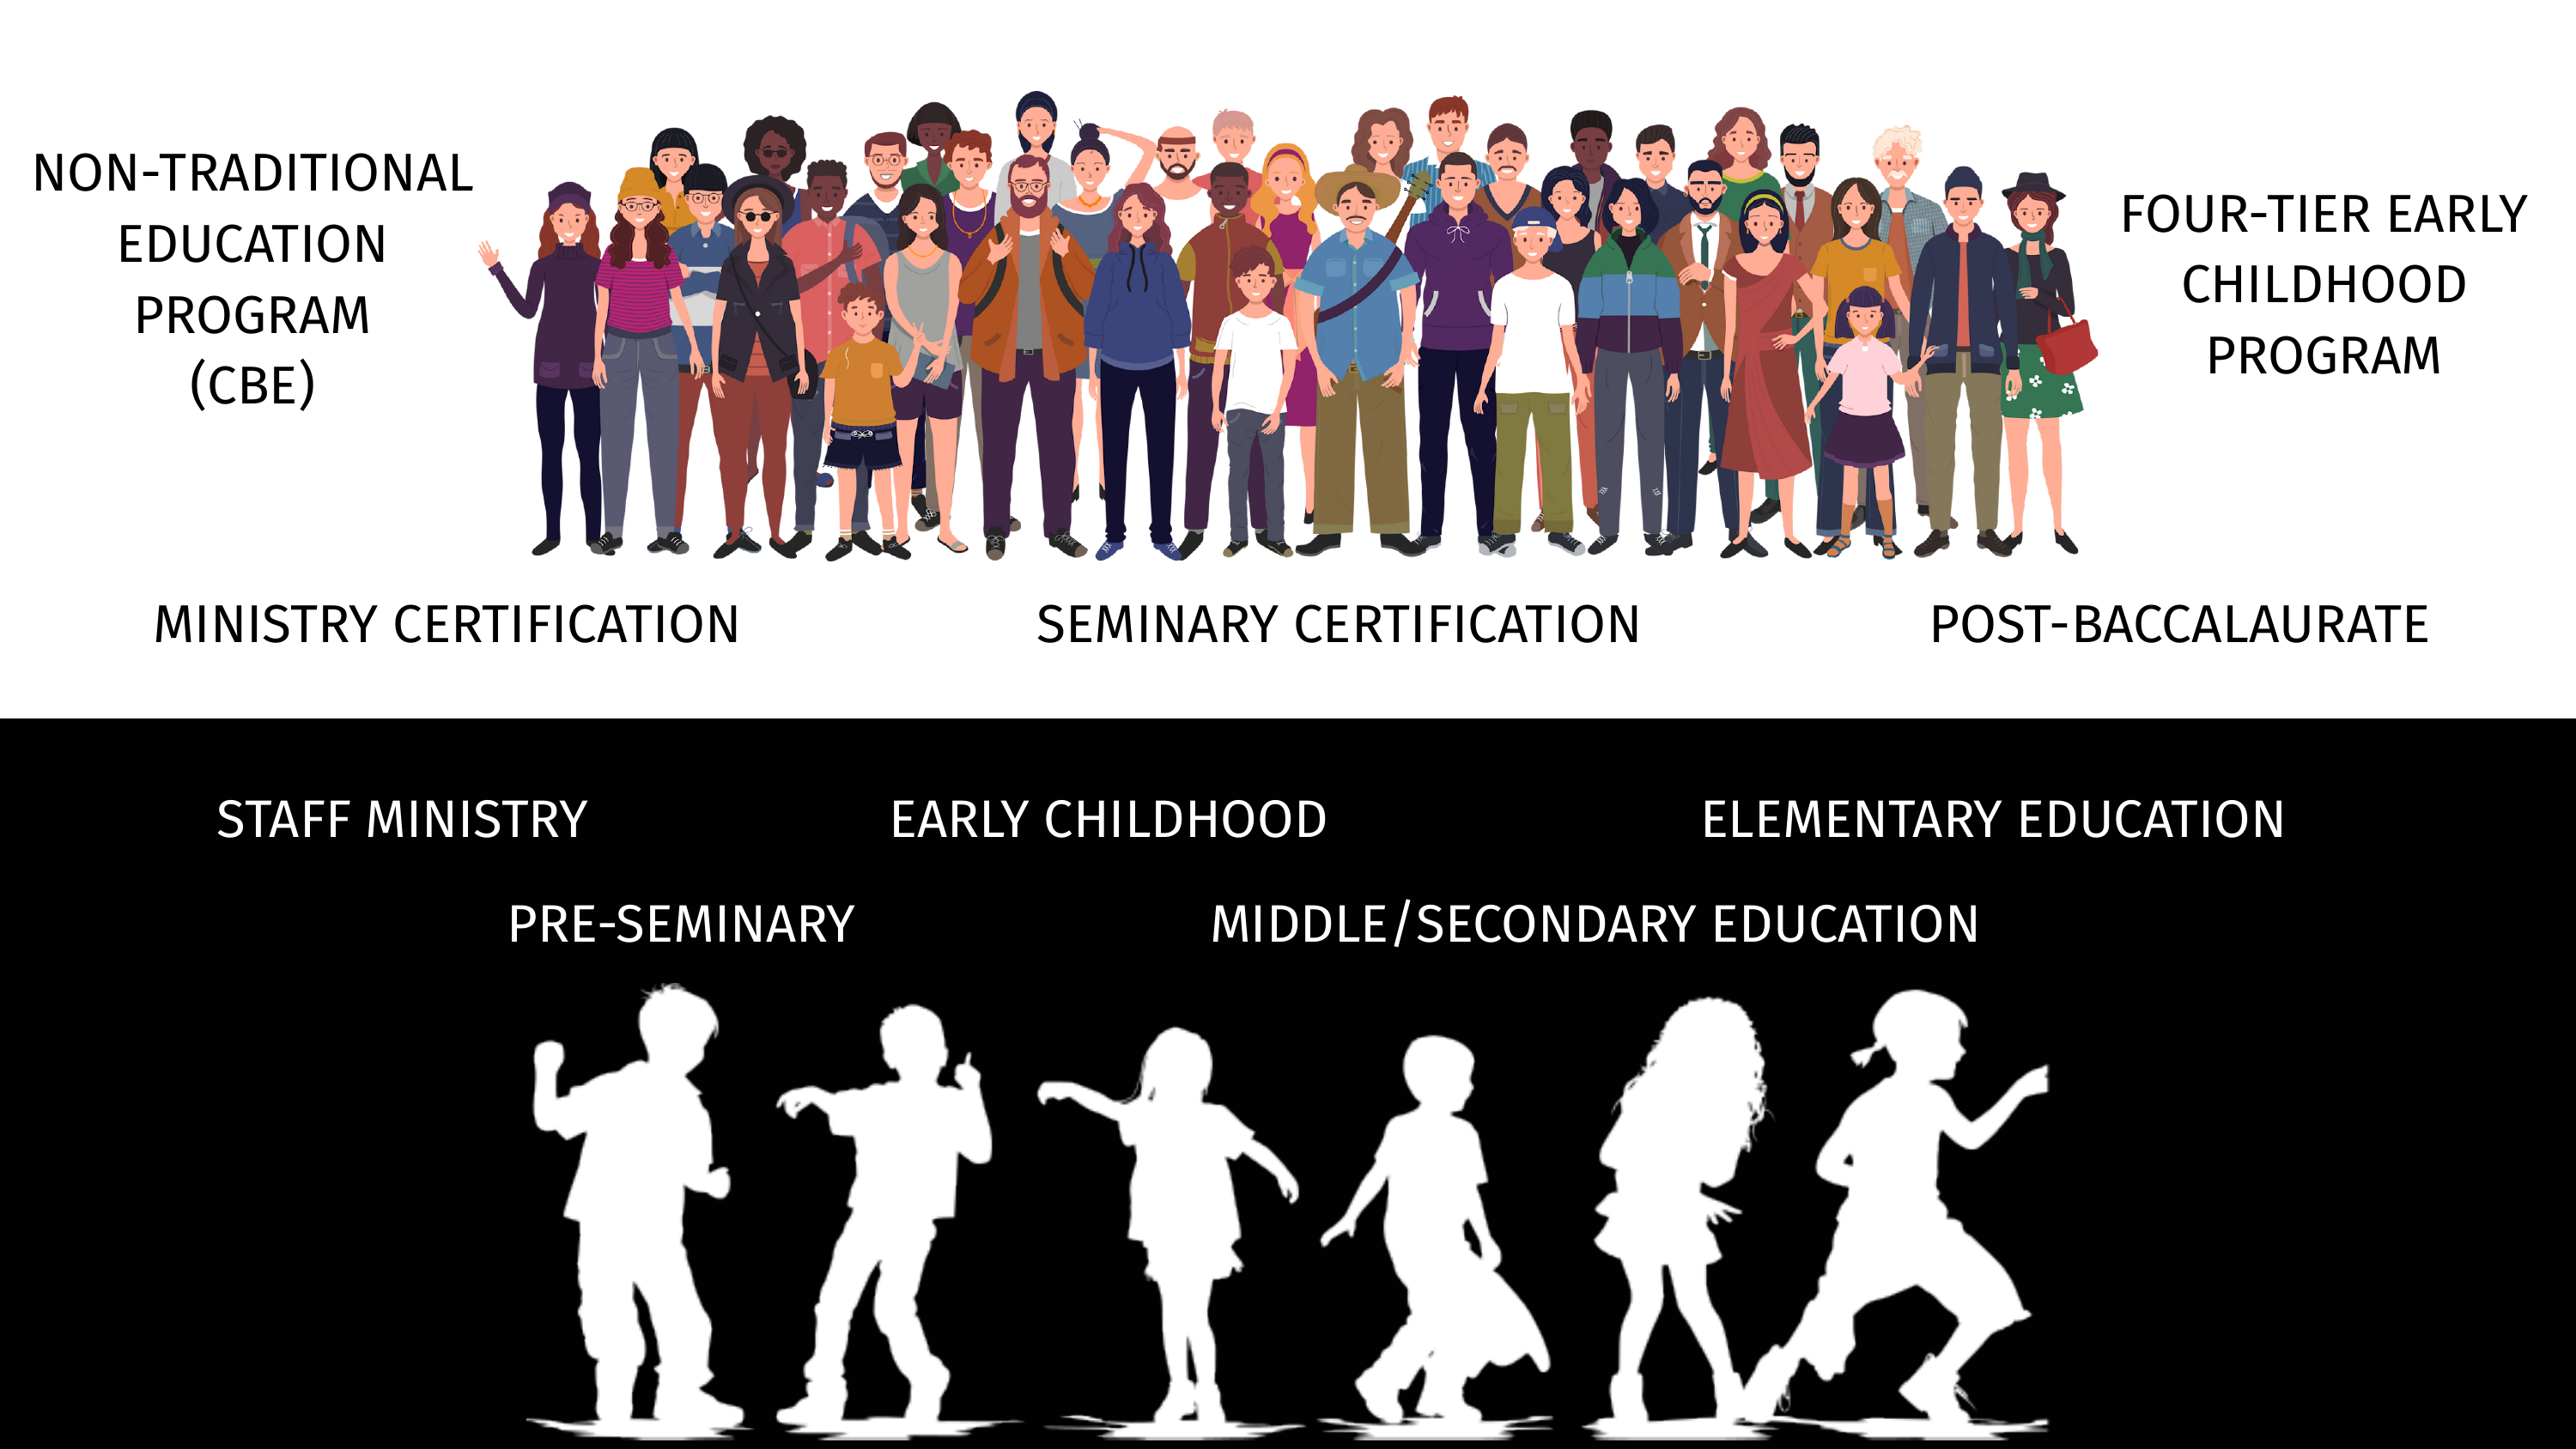

NON-TRADITIONAL EDUCATION PROGRAM
(CBE)
FOUR-TIER EARLY CHILDHOOD PROGRAM
MINISTRY CERTIFICATION
SEMINARY CERTIFICATION
POST-BACCALAURATE

STAFF MINISTRY
EARLY CHILDHOOD
ELEMENTARY EDUCATION
PRE-SEMINARY
MIDDLE/SECONDARY EDUCATION